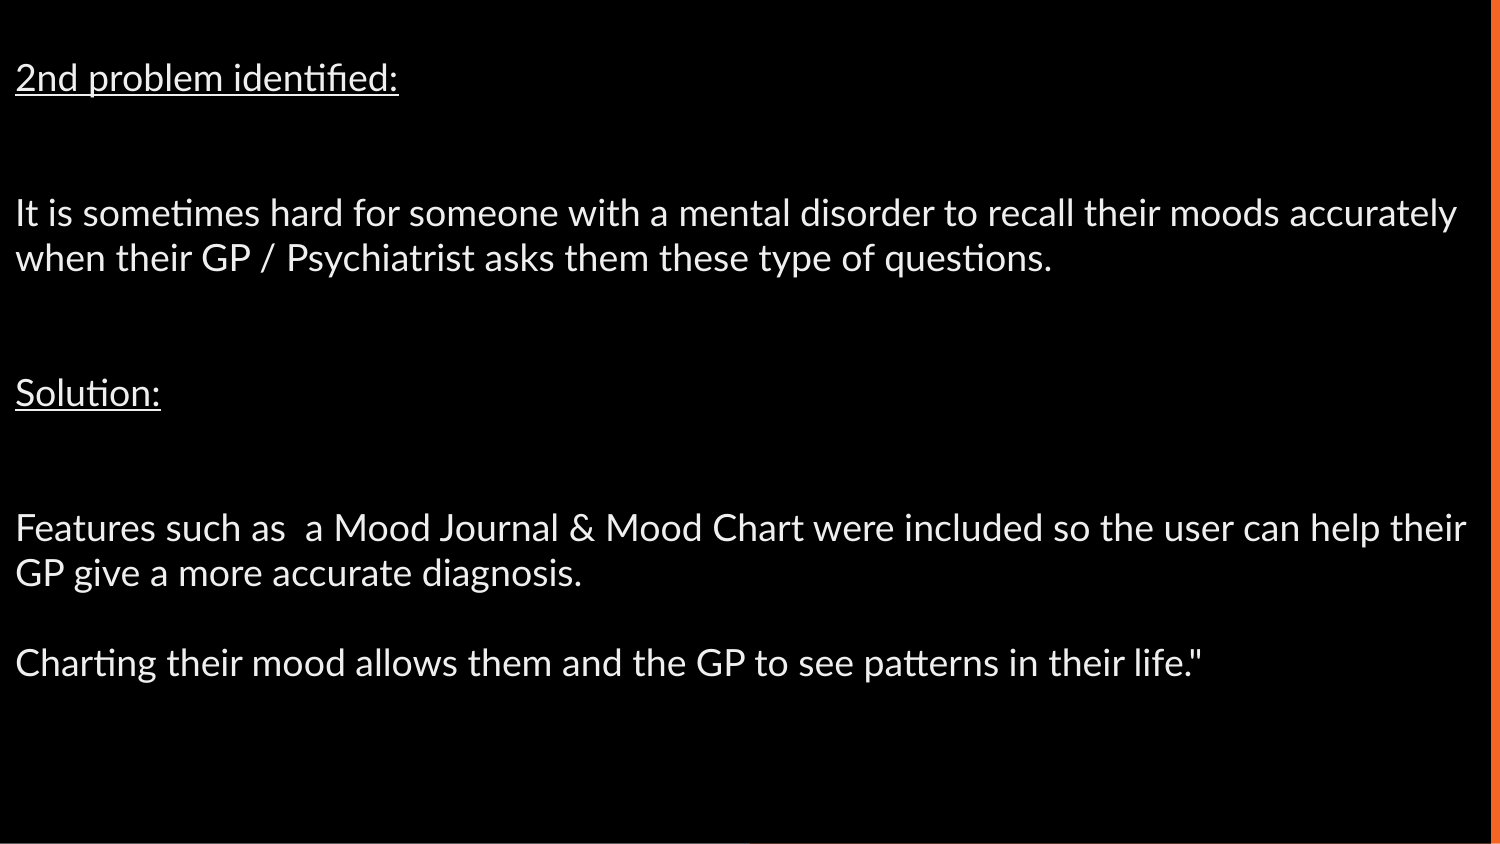

# 2nd problem identified:

It is sometimes hard for someone with a mental disorder to recall their moods accurately when their GP / Psychiatrist asks them these type of questions.

Solution:

Features such as  a Mood Journal & Mood Chart were included so the user can help their GP give a more accurate diagnosis.

Charting their mood allows them and the GP to see patterns in their life."